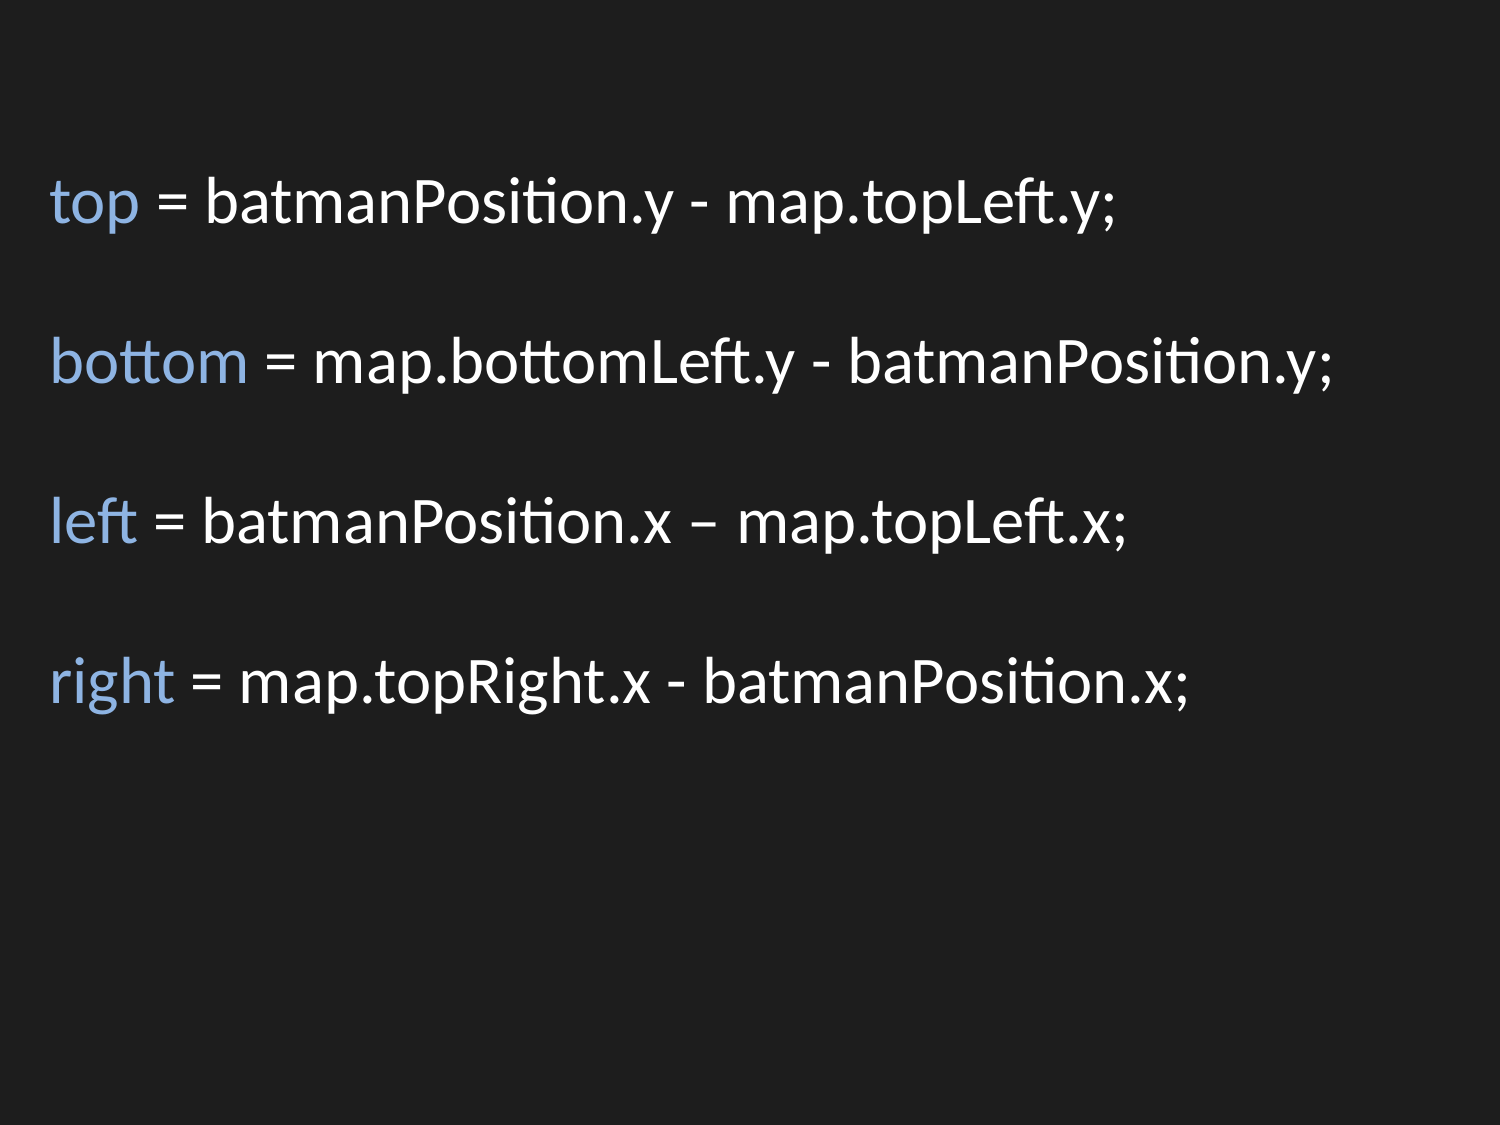

top = batmanPosition.y - map.topLeft.y;

 bottom = map.bottomLeft.y - batmanPosition.y;

 left = batmanPosition.x – map.topLeft.x;

 right = map.topRight.x - batmanPosition.x;